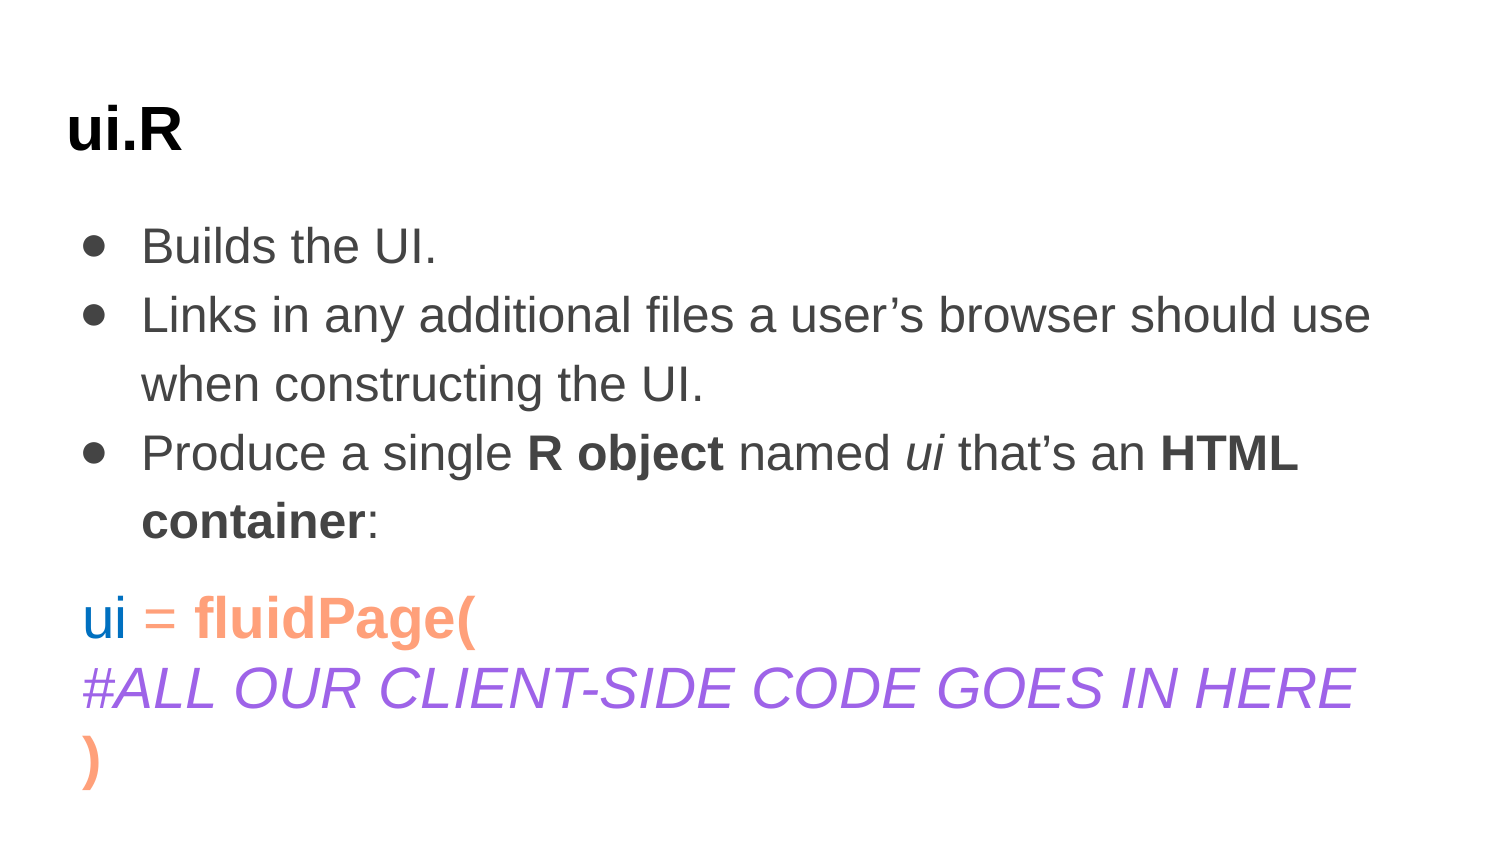

# ui.R
Builds the UI.
Links in any additional files a user’s browser should use when constructing the UI.
Produce a single R object named ui that’s an HTML container:

ui = fluidPage(
#ALL OUR CLIENT-SIDE CODE GOES IN HERE
)